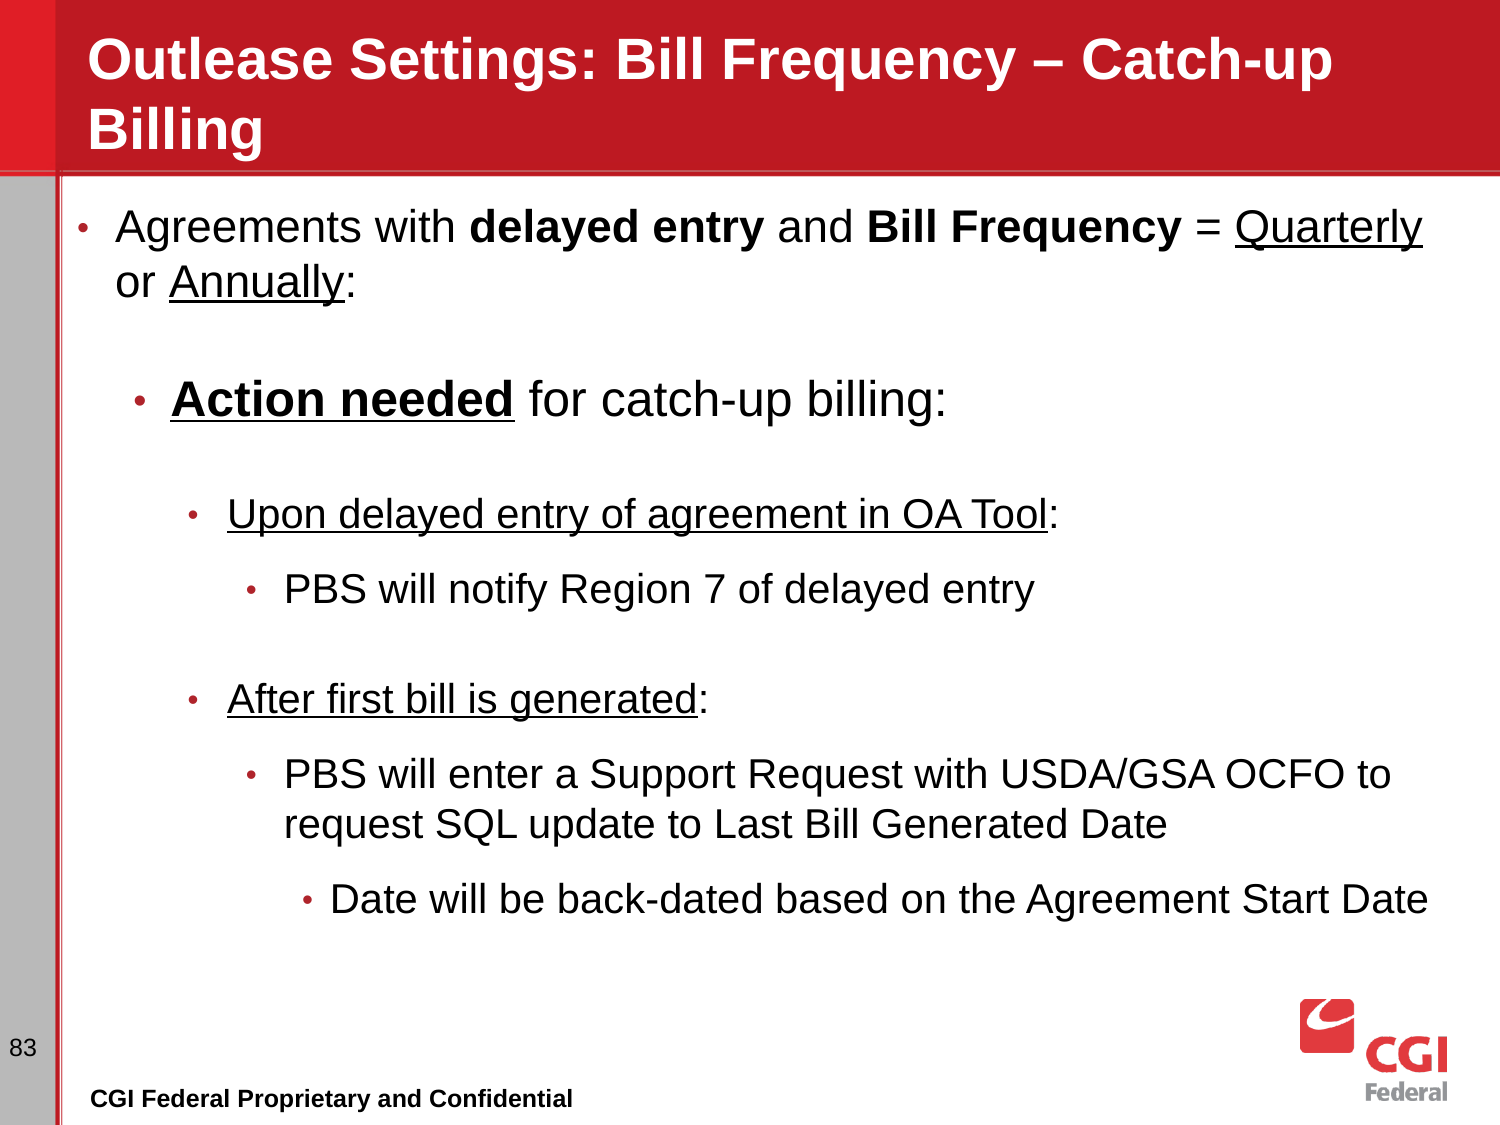

# Outlease Settings: Bill Frequency – Catch-up Billing
Agreements with delayed entry and Bill Frequency = Quarterly or Annually:

Action needed for catch-up billing:

Upon delayed entry of agreement in OA Tool:
PBS will notify Region 7 of delayed entry

After first bill is generated:
PBS will enter a Support Request with USDA/GSA OCFO to request SQL update to Last Bill Generated Date
Date will be back-dated based on the Agreement Start Date
83
CGI Federal Proprietary and Confidential